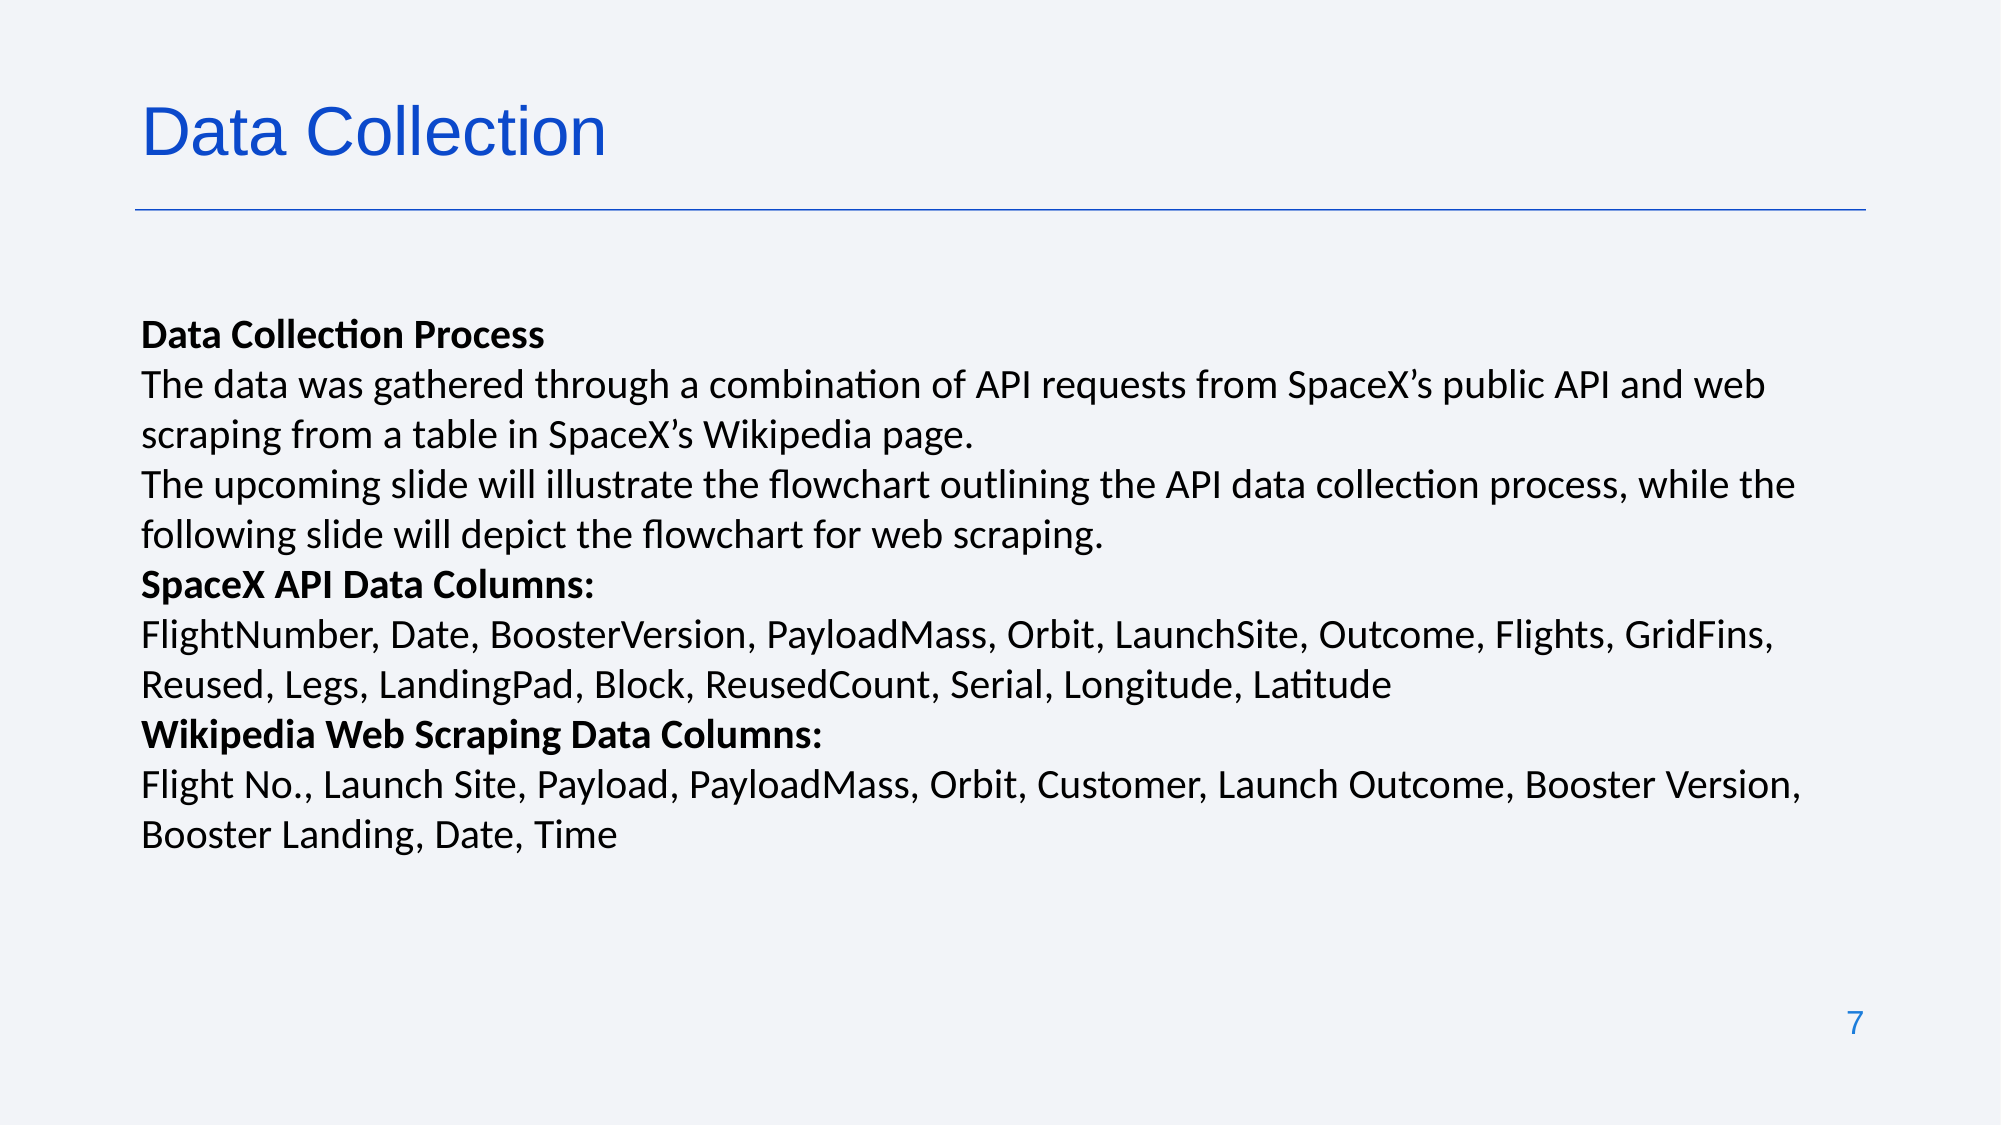

Data Collection
Data Collection Process
The data was gathered through a combination of API requests from SpaceX’s public API and web scraping from a table in SpaceX’s Wikipedia page.
The upcoming slide will illustrate the flowchart outlining the API data collection process, while the following slide will depict the flowchart for web scraping.
SpaceX API Data Columns:
FlightNumber, Date, BoosterVersion, PayloadMass, Orbit, LaunchSite, Outcome, Flights, GridFins, Reused, Legs, LandingPad, Block, ReusedCount, Serial, Longitude, Latitude
Wikipedia Web Scraping Data Columns:
Flight No., Launch Site, Payload, PayloadMass, Orbit, Customer, Launch Outcome, Booster Version, Booster Landing, Date, Time

7